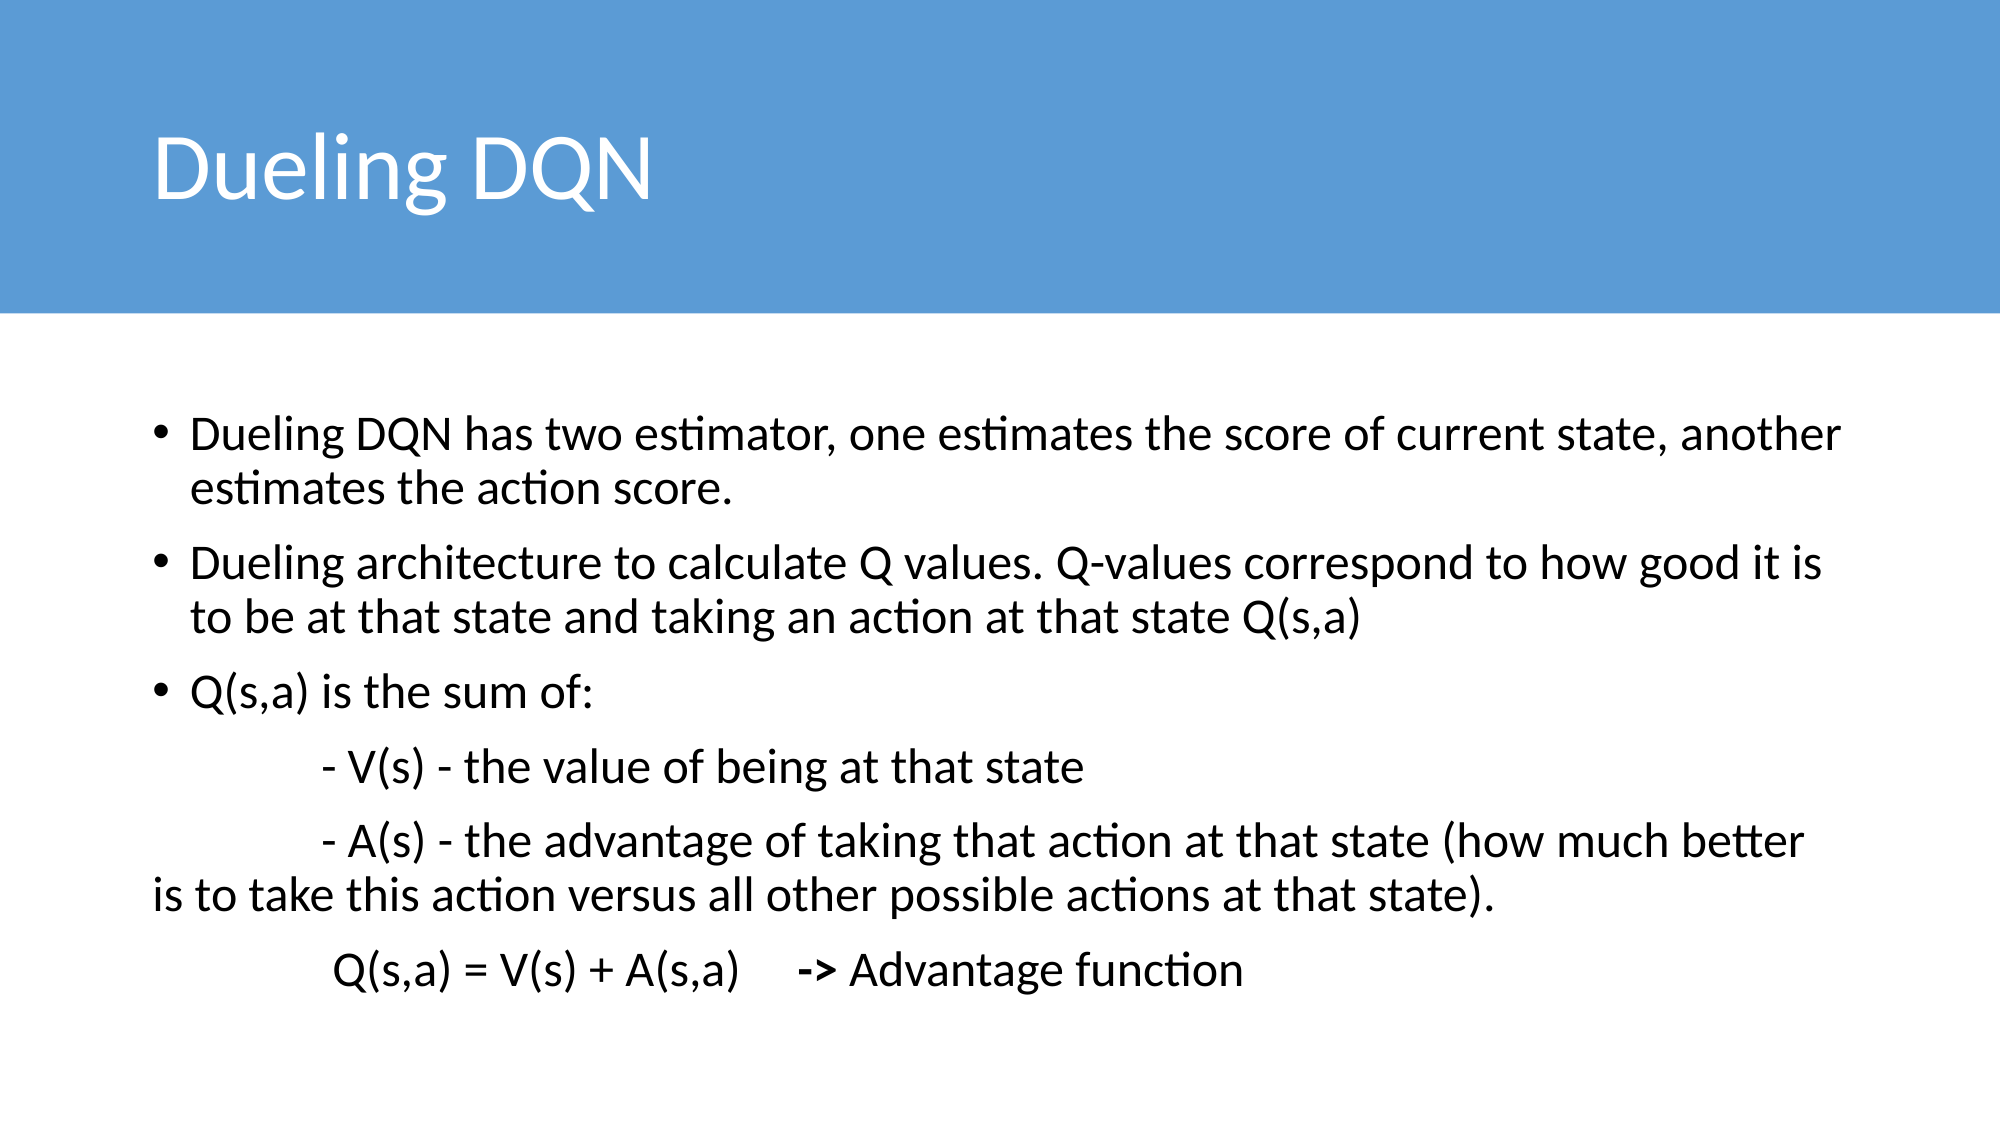

# Dueling DQN
Dueling DQN has two estimator, one estimates the score of current state, another estimates the action score.
Dueling architecture to calculate Q values. Q-values correspond to how good it is to be at that state and taking an action at that state Q(s,a)
Q(s,a) is the sum of:
               - V(s) - the value of being at that state
               - A(s) - the advantage of taking that action at that state (how much better is to take this action versus all other possible actions at that state).
                Q(s,a) = V(s) + A(s,a)     -> Advantage function